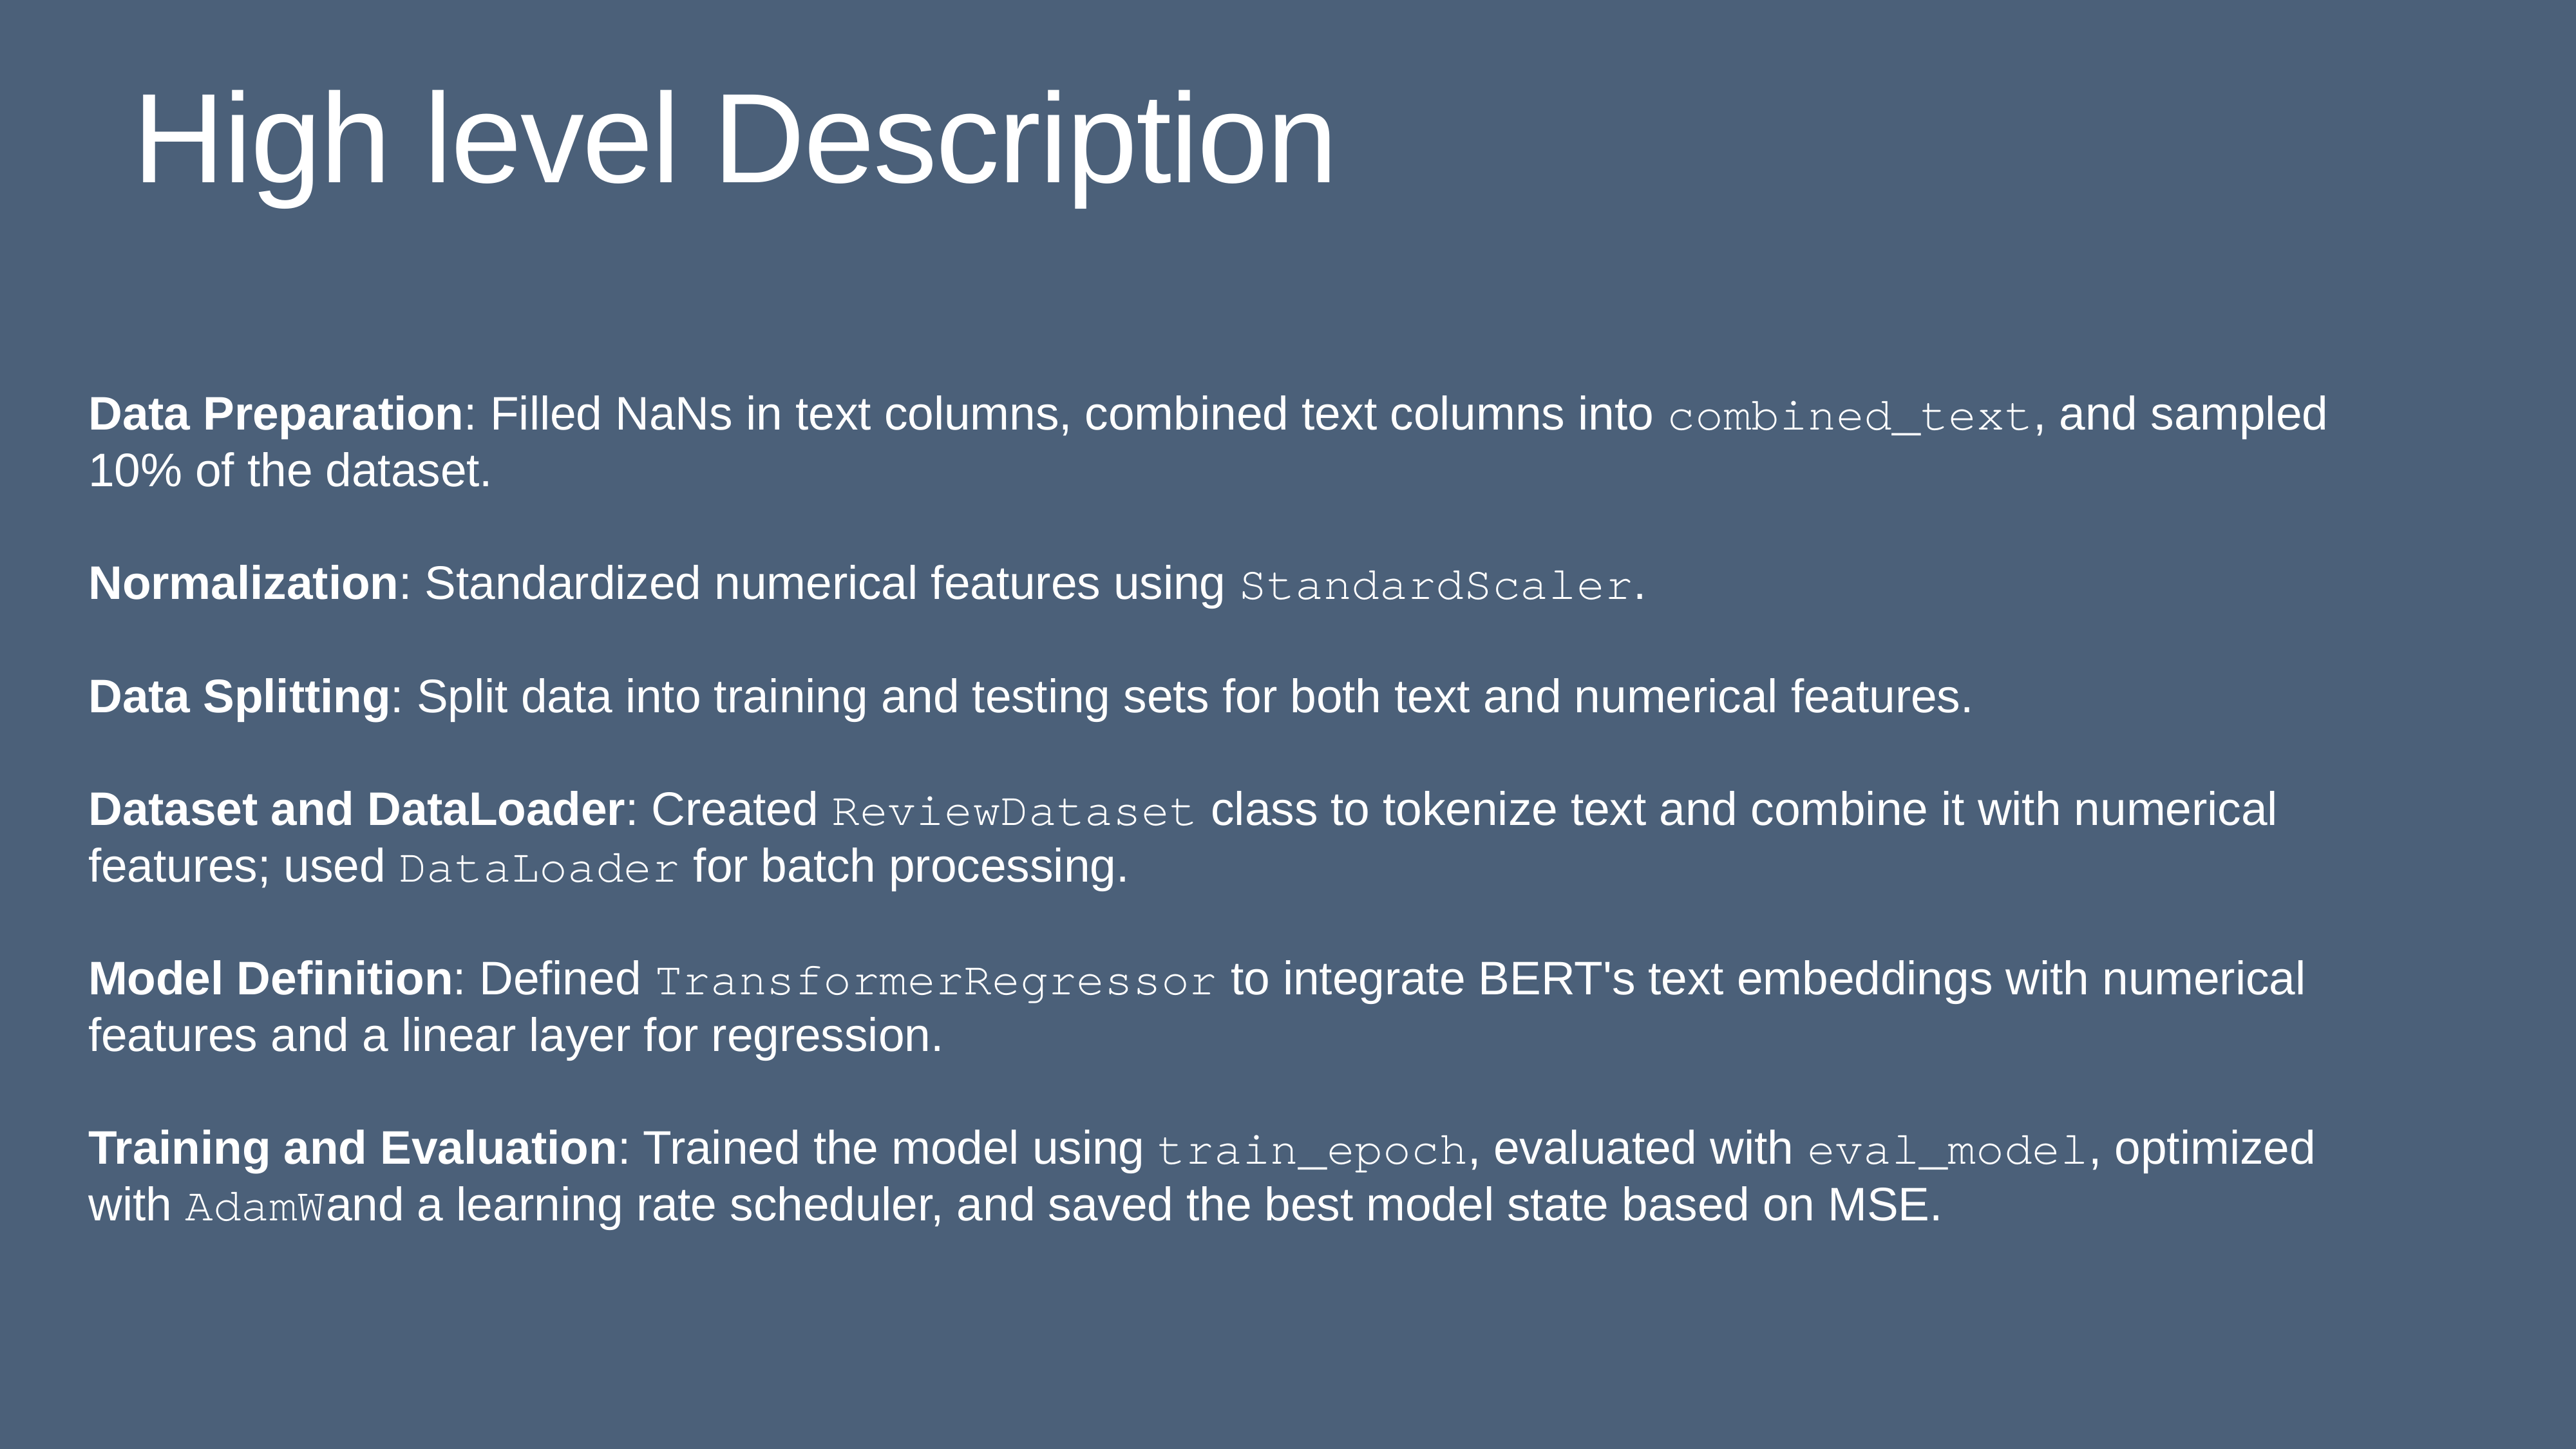

# High level Description
Data Preparation: Filled NaNs in text columns, combined text columns into combined_text, and sampled 10% of the dataset.

Normalization: Standardized numerical features using StandardScaler.

Data Splitting: Split data into training and testing sets for both text and numerical features.

Dataset and DataLoader: Created ReviewDataset class to tokenize text and combine it with numerical features; used DataLoader for batch processing.

Model Definition: Defined TransformerRegressor to integrate BERT's text embeddings with numerical features and a linear layer for regression.

Training and Evaluation: Trained the model using train_epoch, evaluated with eval_model, optimized with AdamWand a learning rate scheduler, and saved the best model state based on MSE.